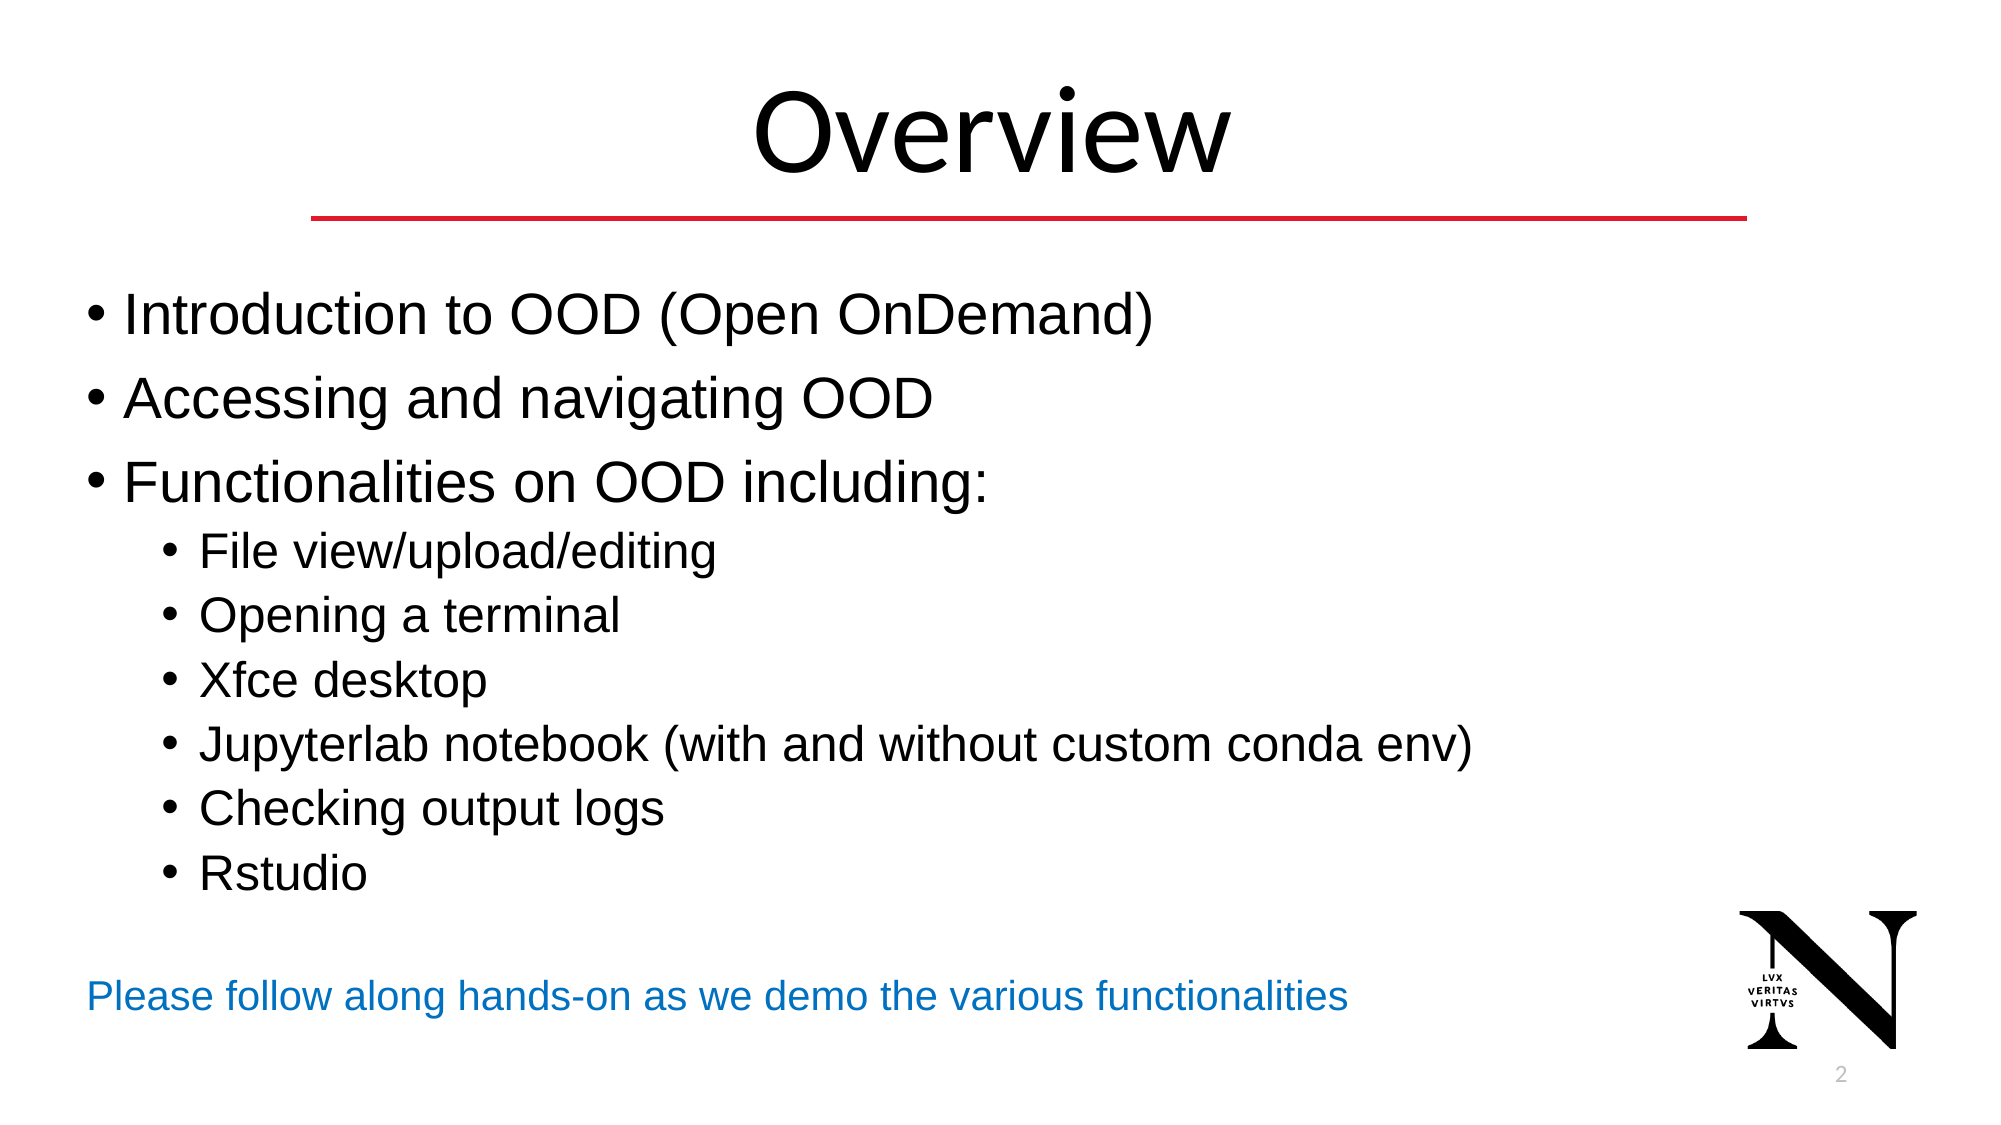

Overview
Introduction to OOD (Open OnDemand)
Accessing and navigating OOD
Functionalities on OOD including:
File view/upload/editing
Opening a terminal
Xfce desktop
Jupyterlab notebook (with and without custom conda env)
Checking output logs
Rstudio

Please follow along hands-on as we demo the various functionalities
2